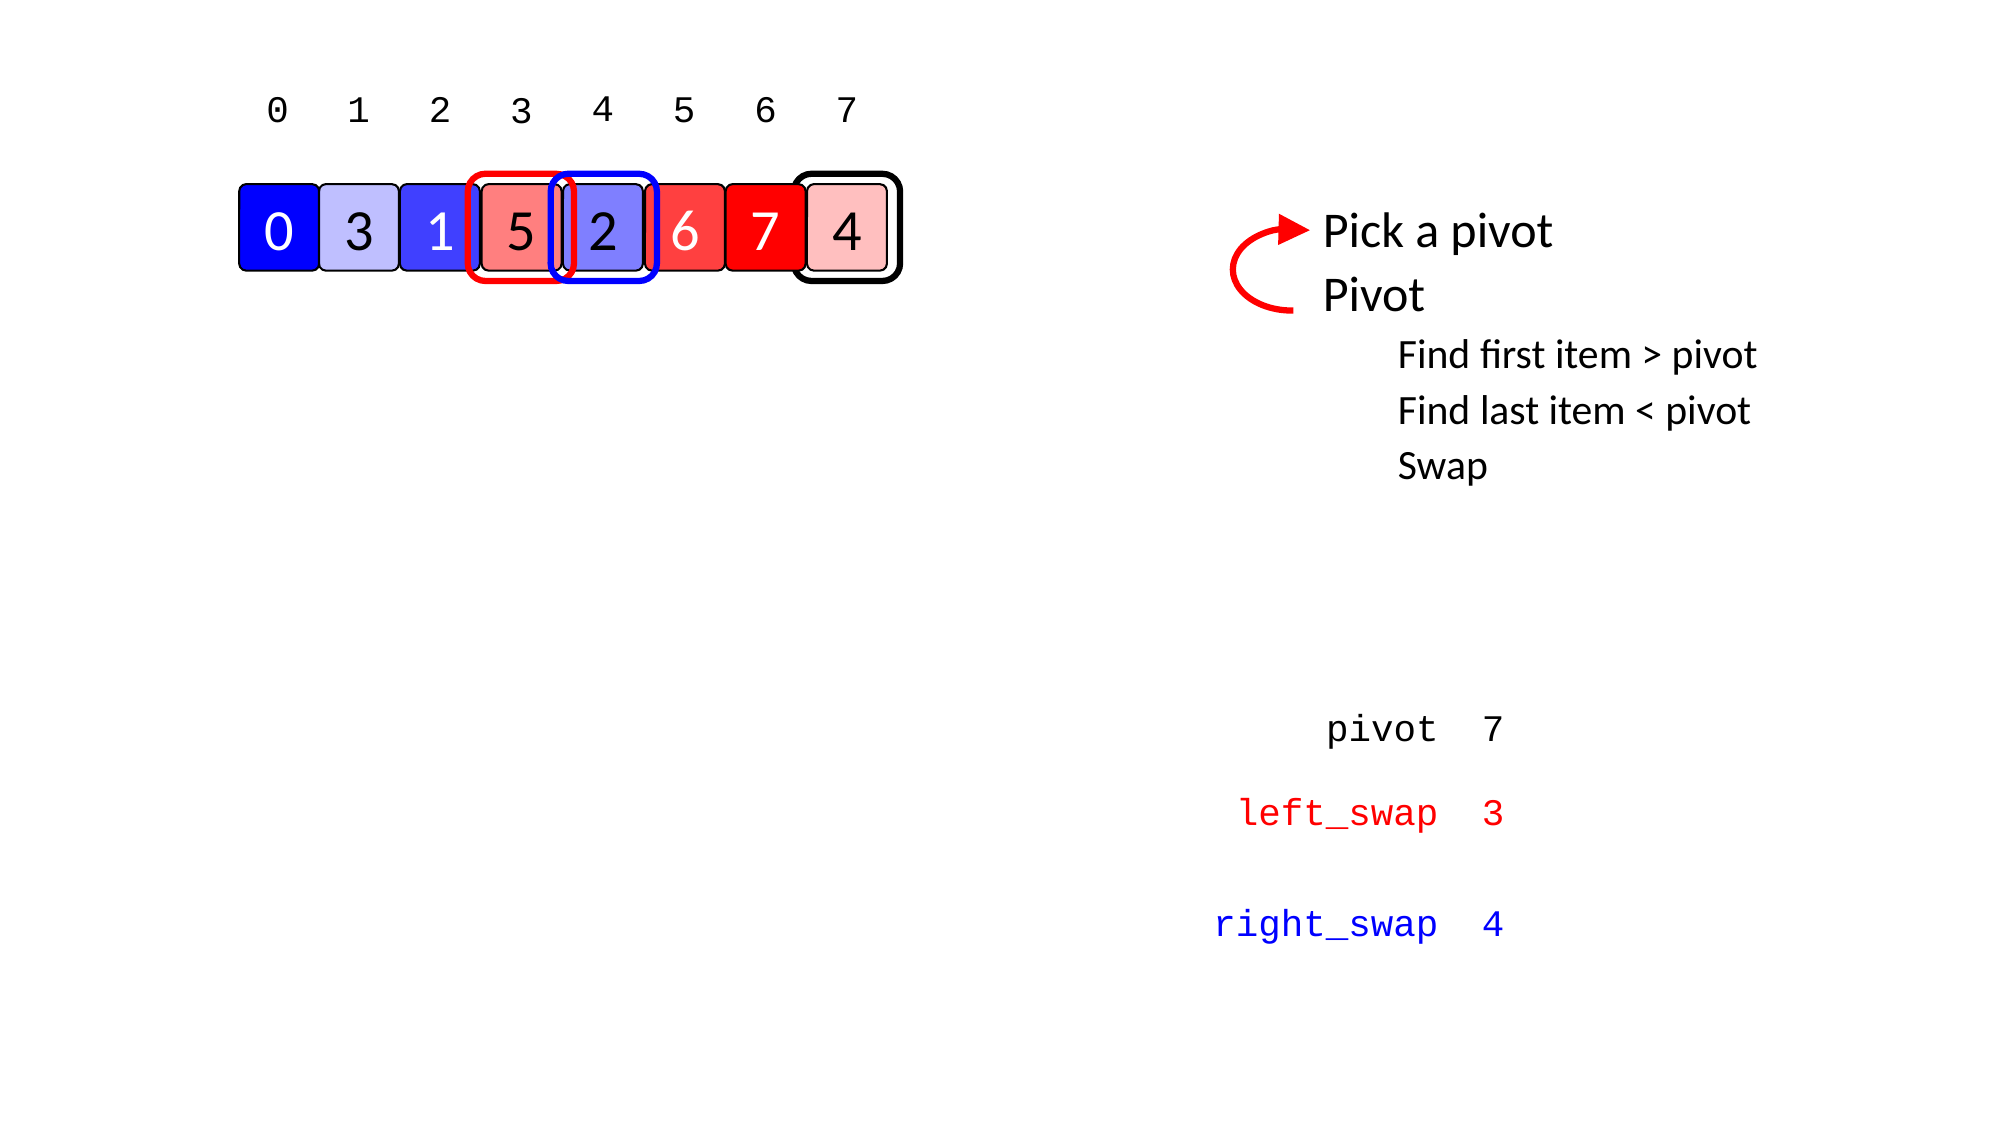

4
5
6
0
7
1
2
3

0
3
1
5
2
6
7
4
Pick a pivot
Pivot
Find first item > pivot
Find last item < pivot
Swap

pivot
7
left_swap
3
right_swap
4